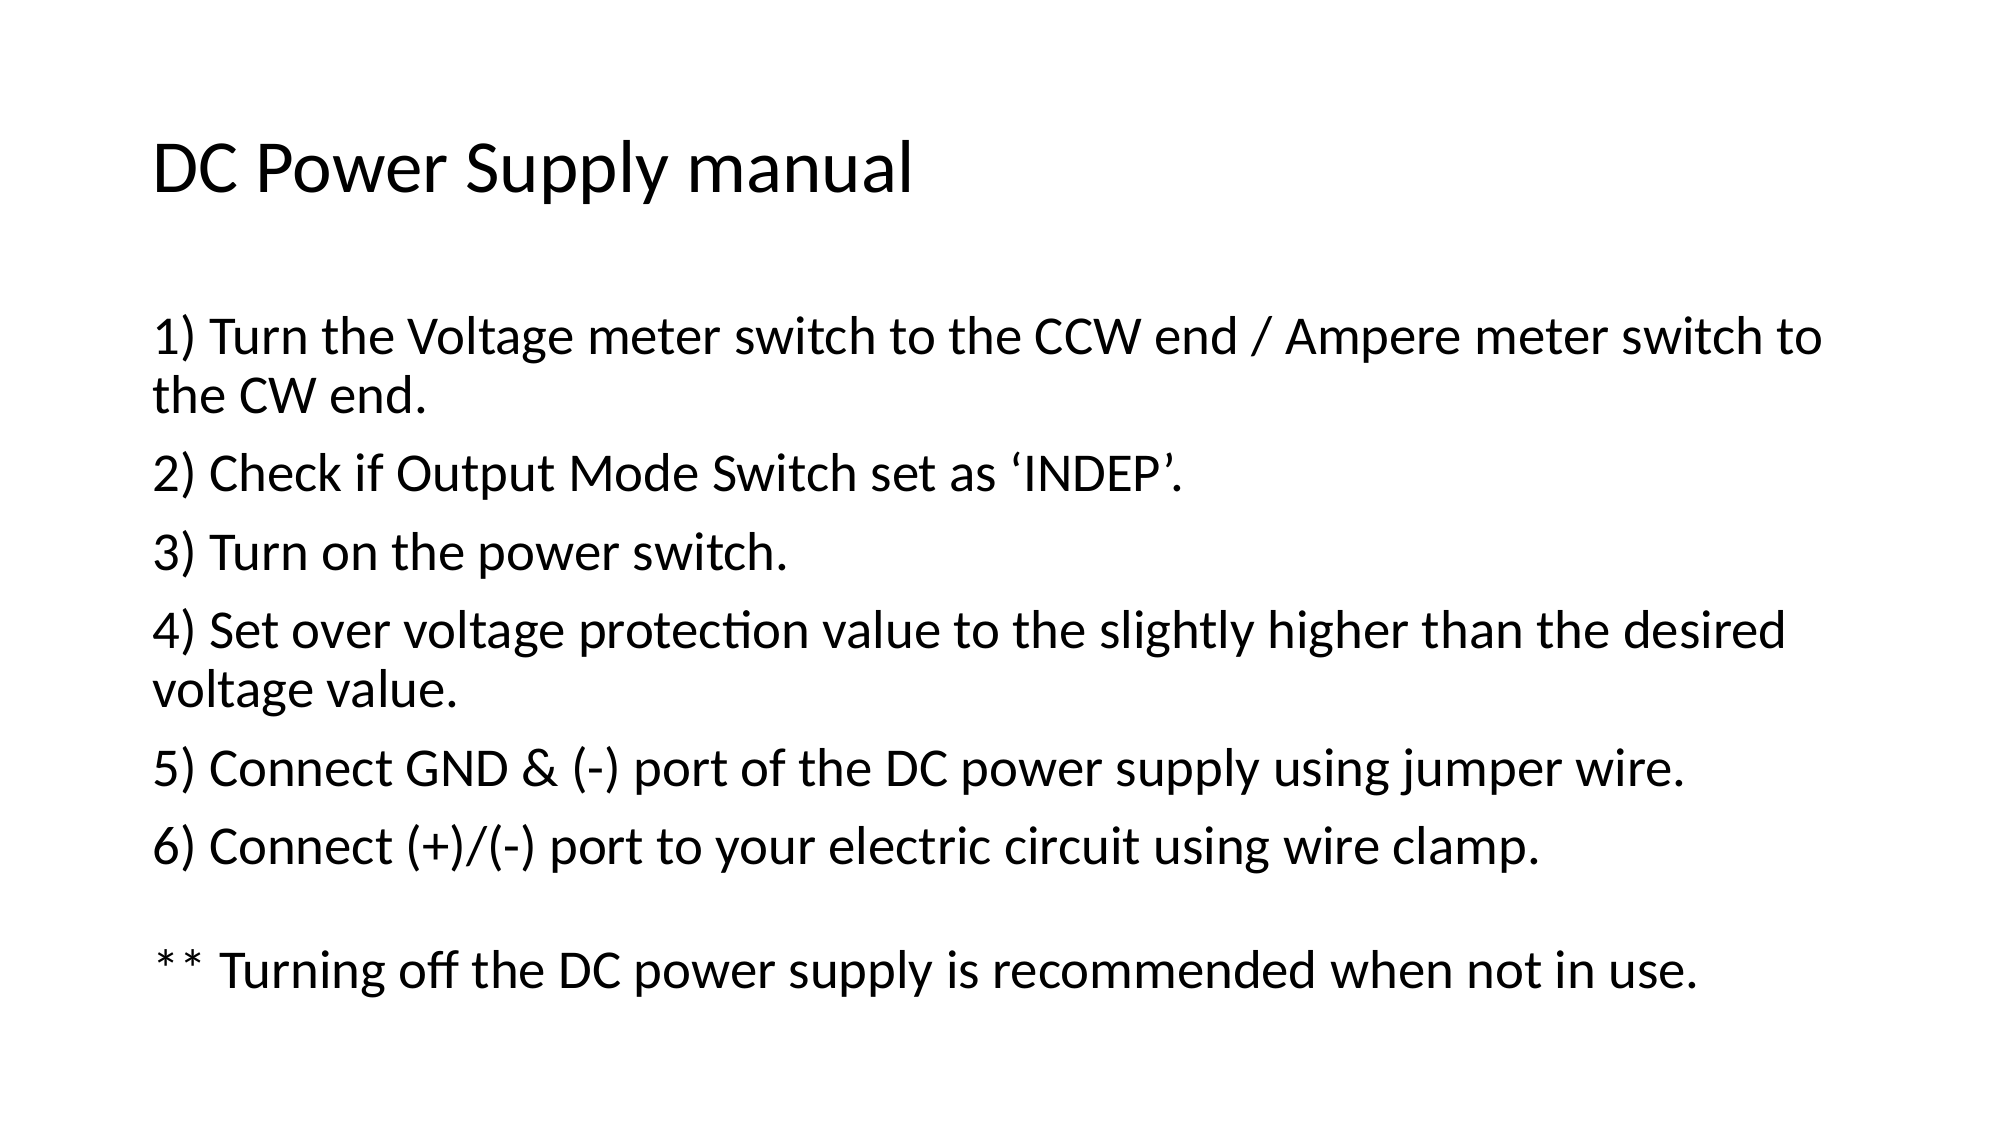

# DC Power Supply manual
1) Turn the Voltage meter switch to the CCW end / Ampere meter switch to the CW end.
2) Check if Output Mode Switch set as ‘INDEP’.
3) Turn on the power switch.
4) Set over voltage protection value to the slightly higher than the desired voltage value.
5) Connect GND & (-) port of the DC power supply using jumper wire.
6) Connect (+)/(-) port to your electric circuit using wire clamp.

** Turning off the DC power supply is recommended when not in use.